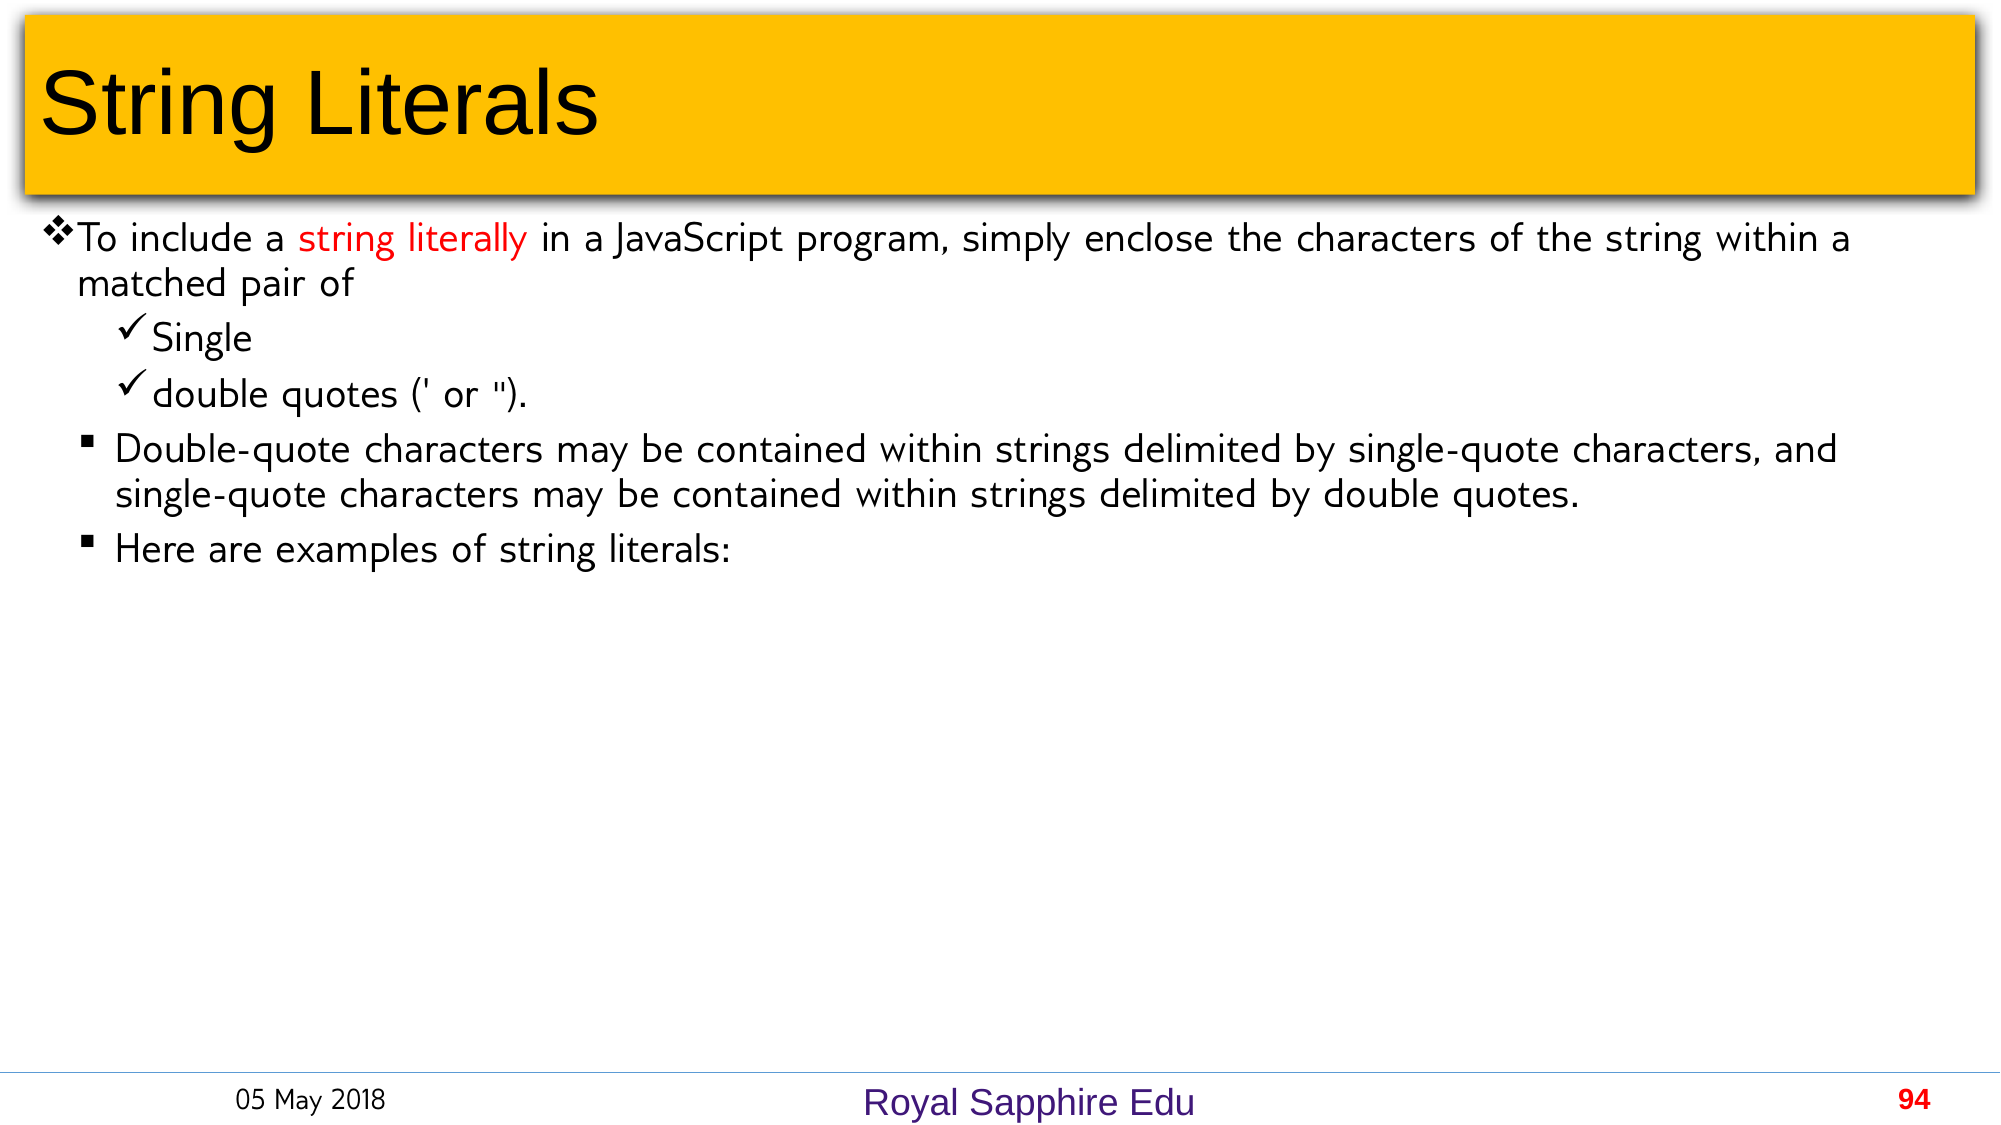

# String Literals
To include a string literally in a JavaScript program, simply enclose the characters of the string within a matched pair of
Single
double quotes (' or ").
Double-quote characters may be contained within strings delimited by single-quote characters, and single-quote characters may be contained within strings delimited by double quotes.
Here are examples of string literals:
05 May 2018
94